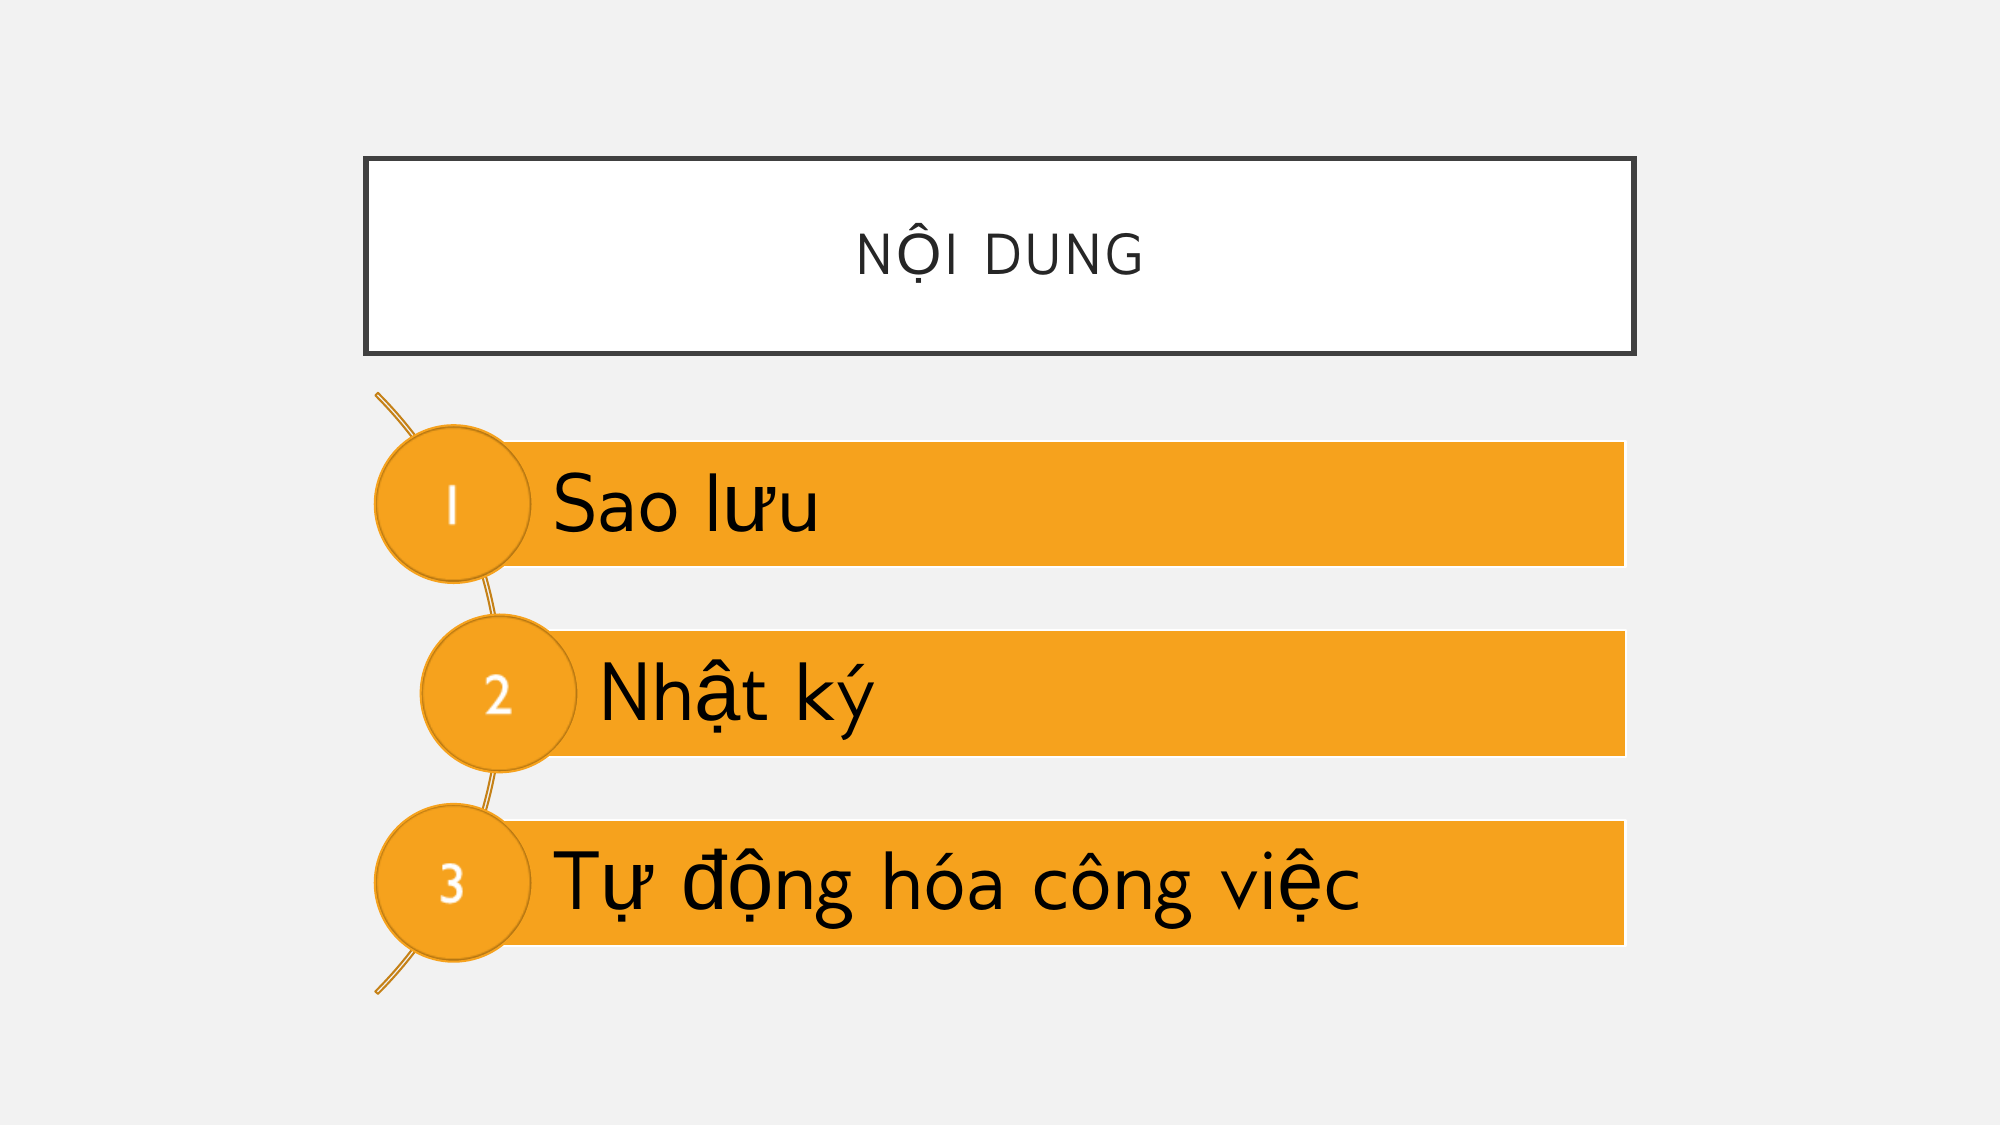

# Nội dung
Sao lưu
Nhật ký
Tự động hóa công việc